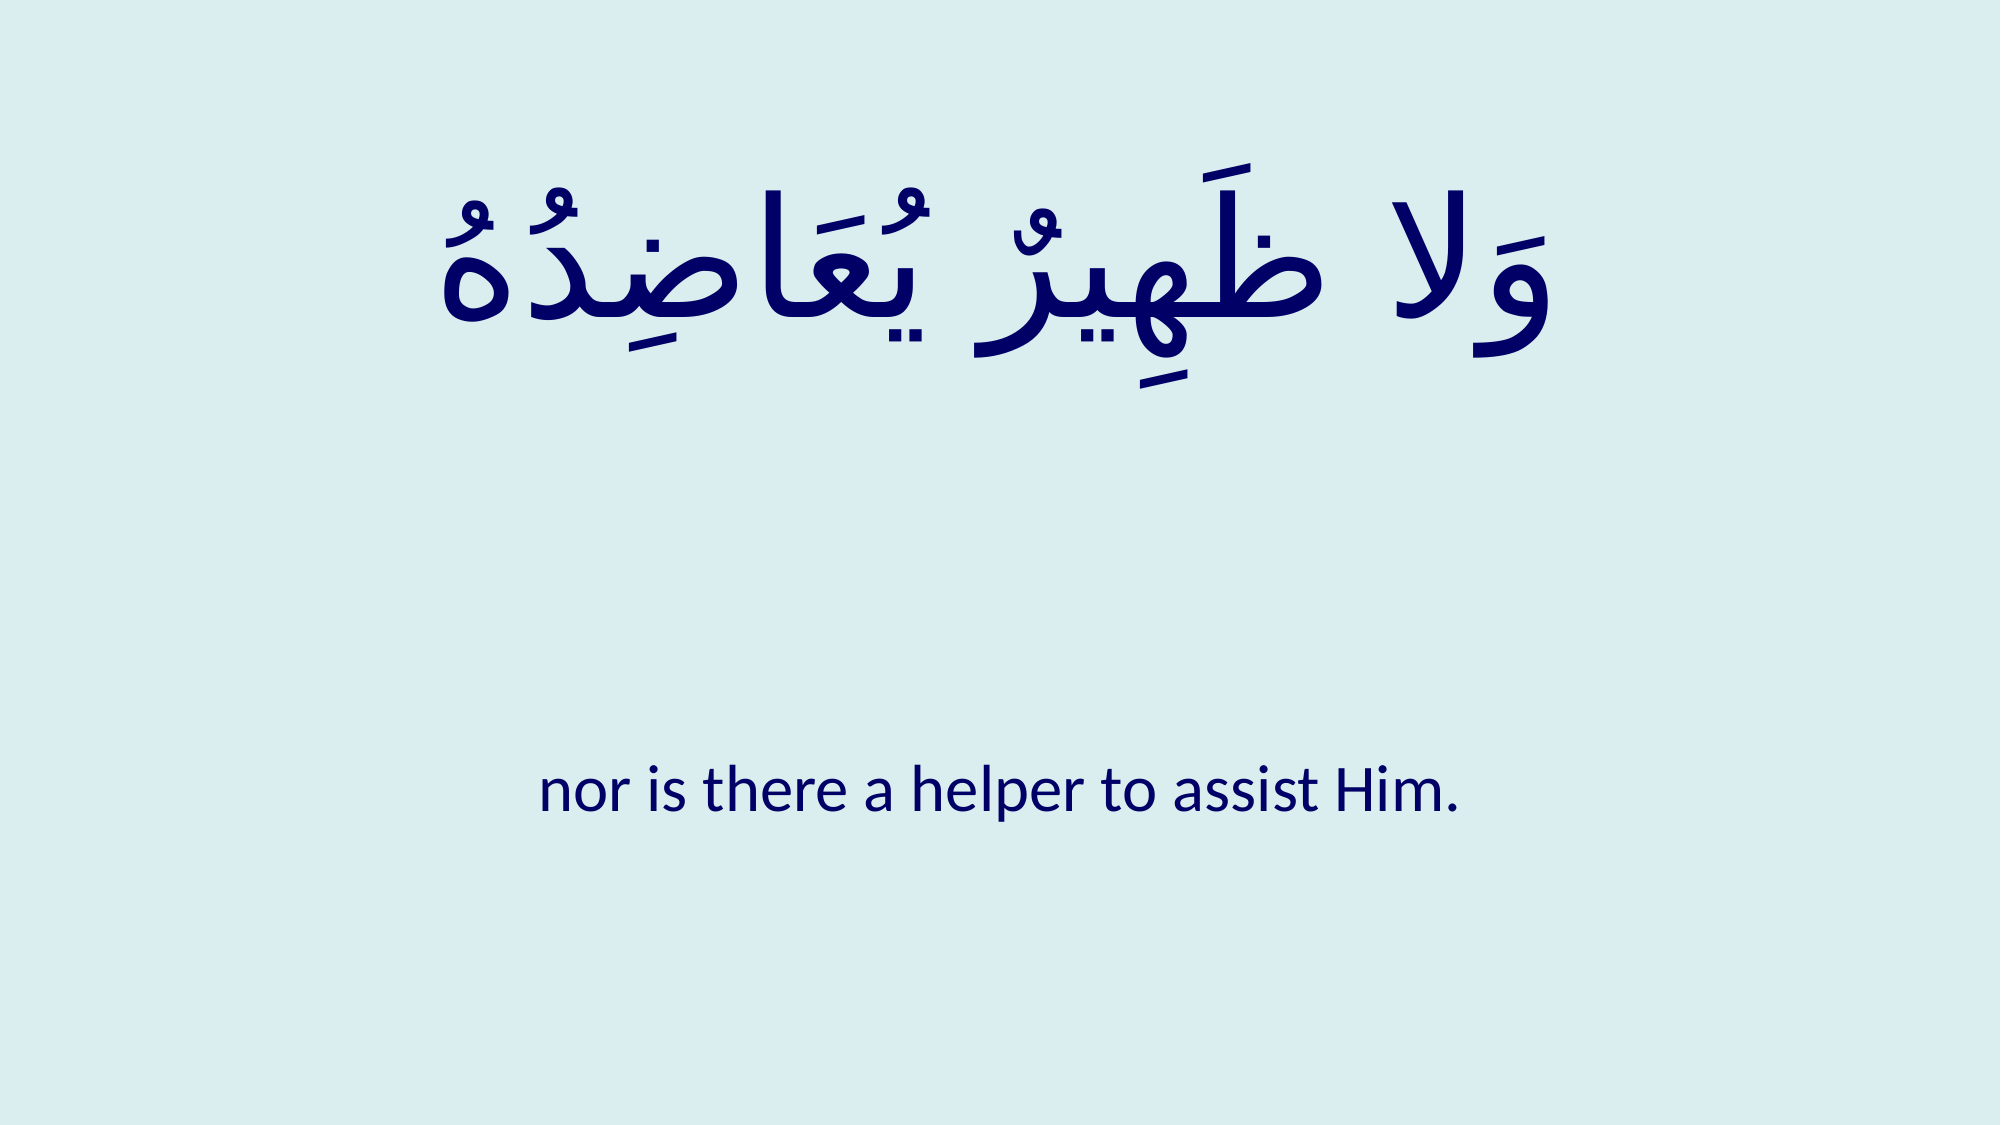

# وَلا ظَهِيرٌ يُعَاضِدُهُ
nor is there a helper to assist Him.